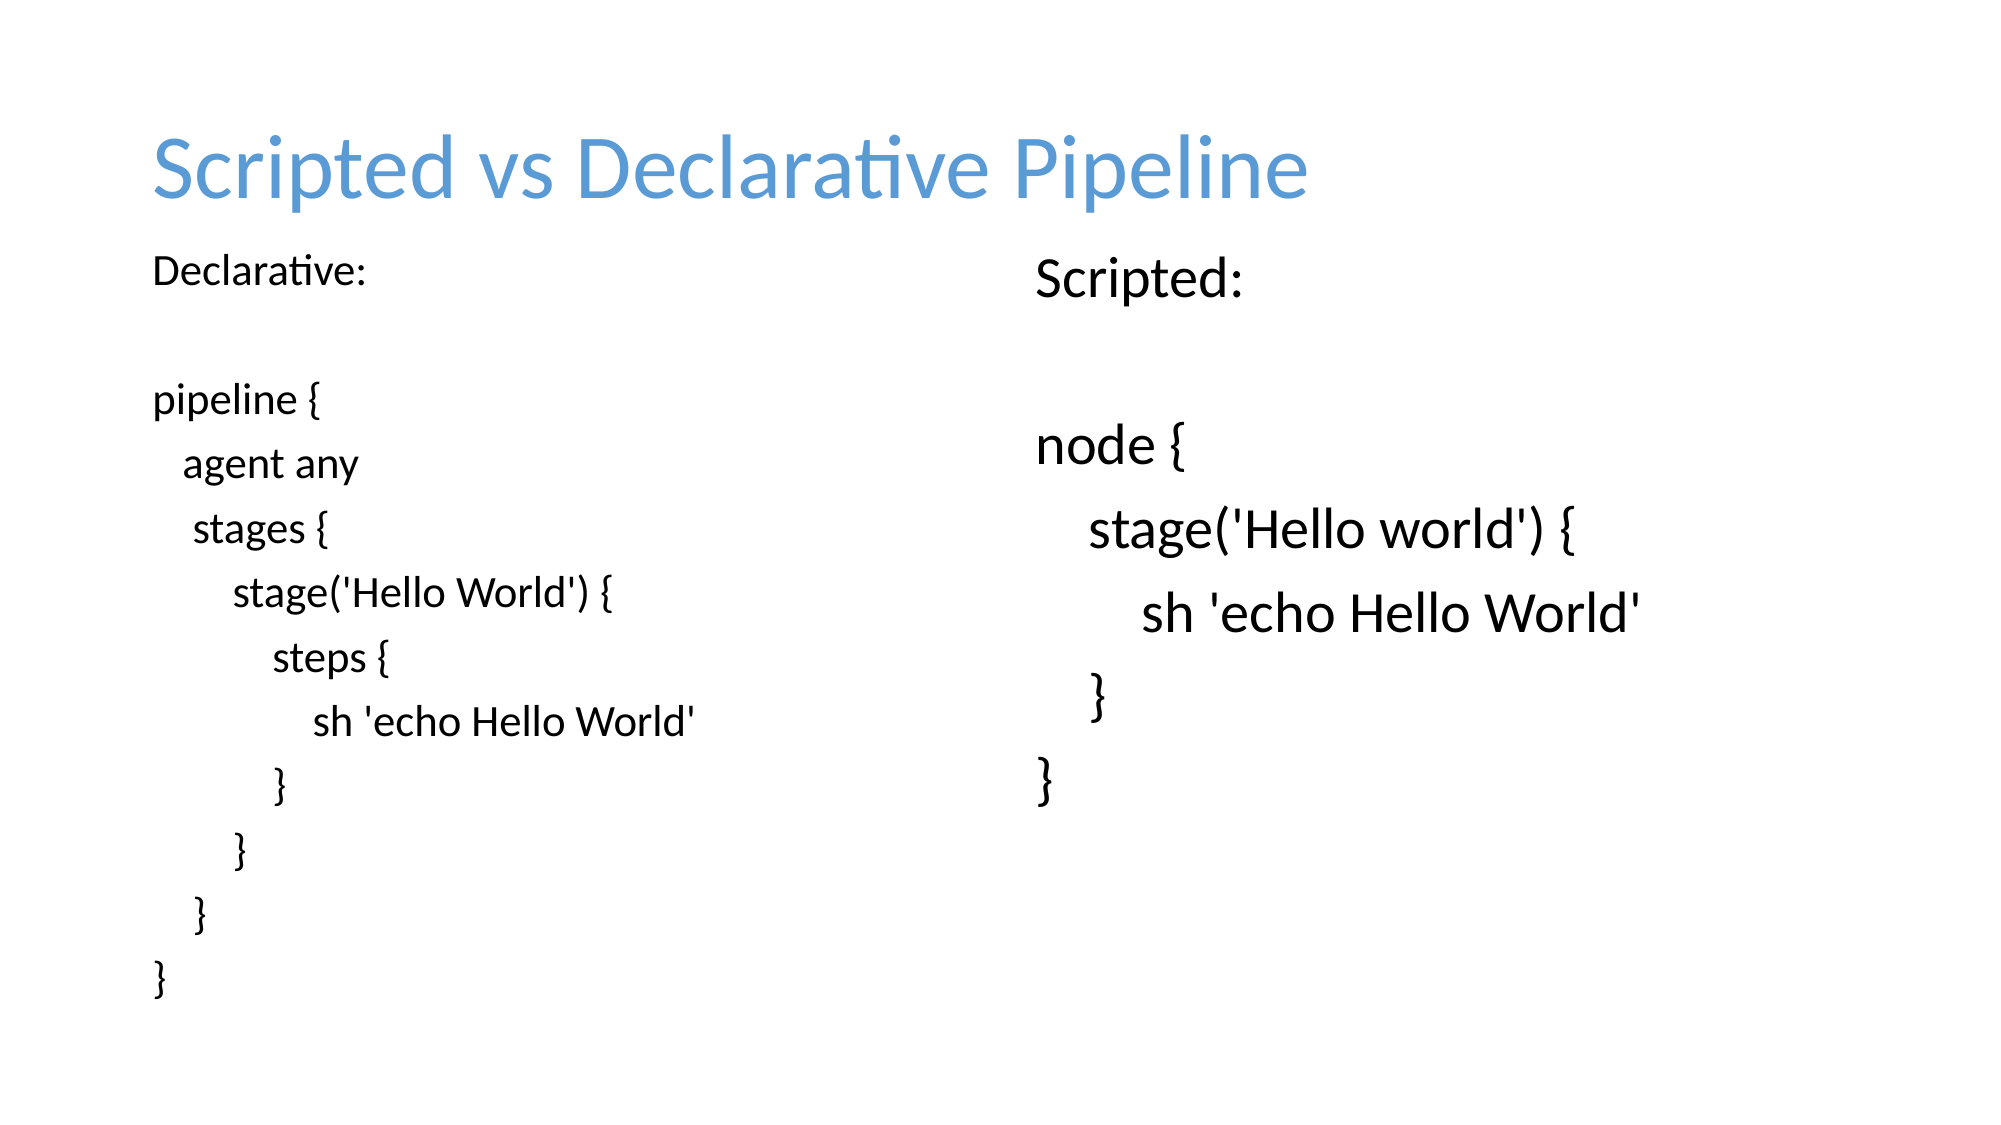

# Scripted vs Declarative Pipeline
Declarative:

pipeline {
   agent any
    stages {
        stage('Hello World') {
            steps {
                sh 'echo Hello World'
            }
        }
    }
}
Scripted:

node {
    stage('Hello world') {
        sh 'echo Hello World'
    }
}